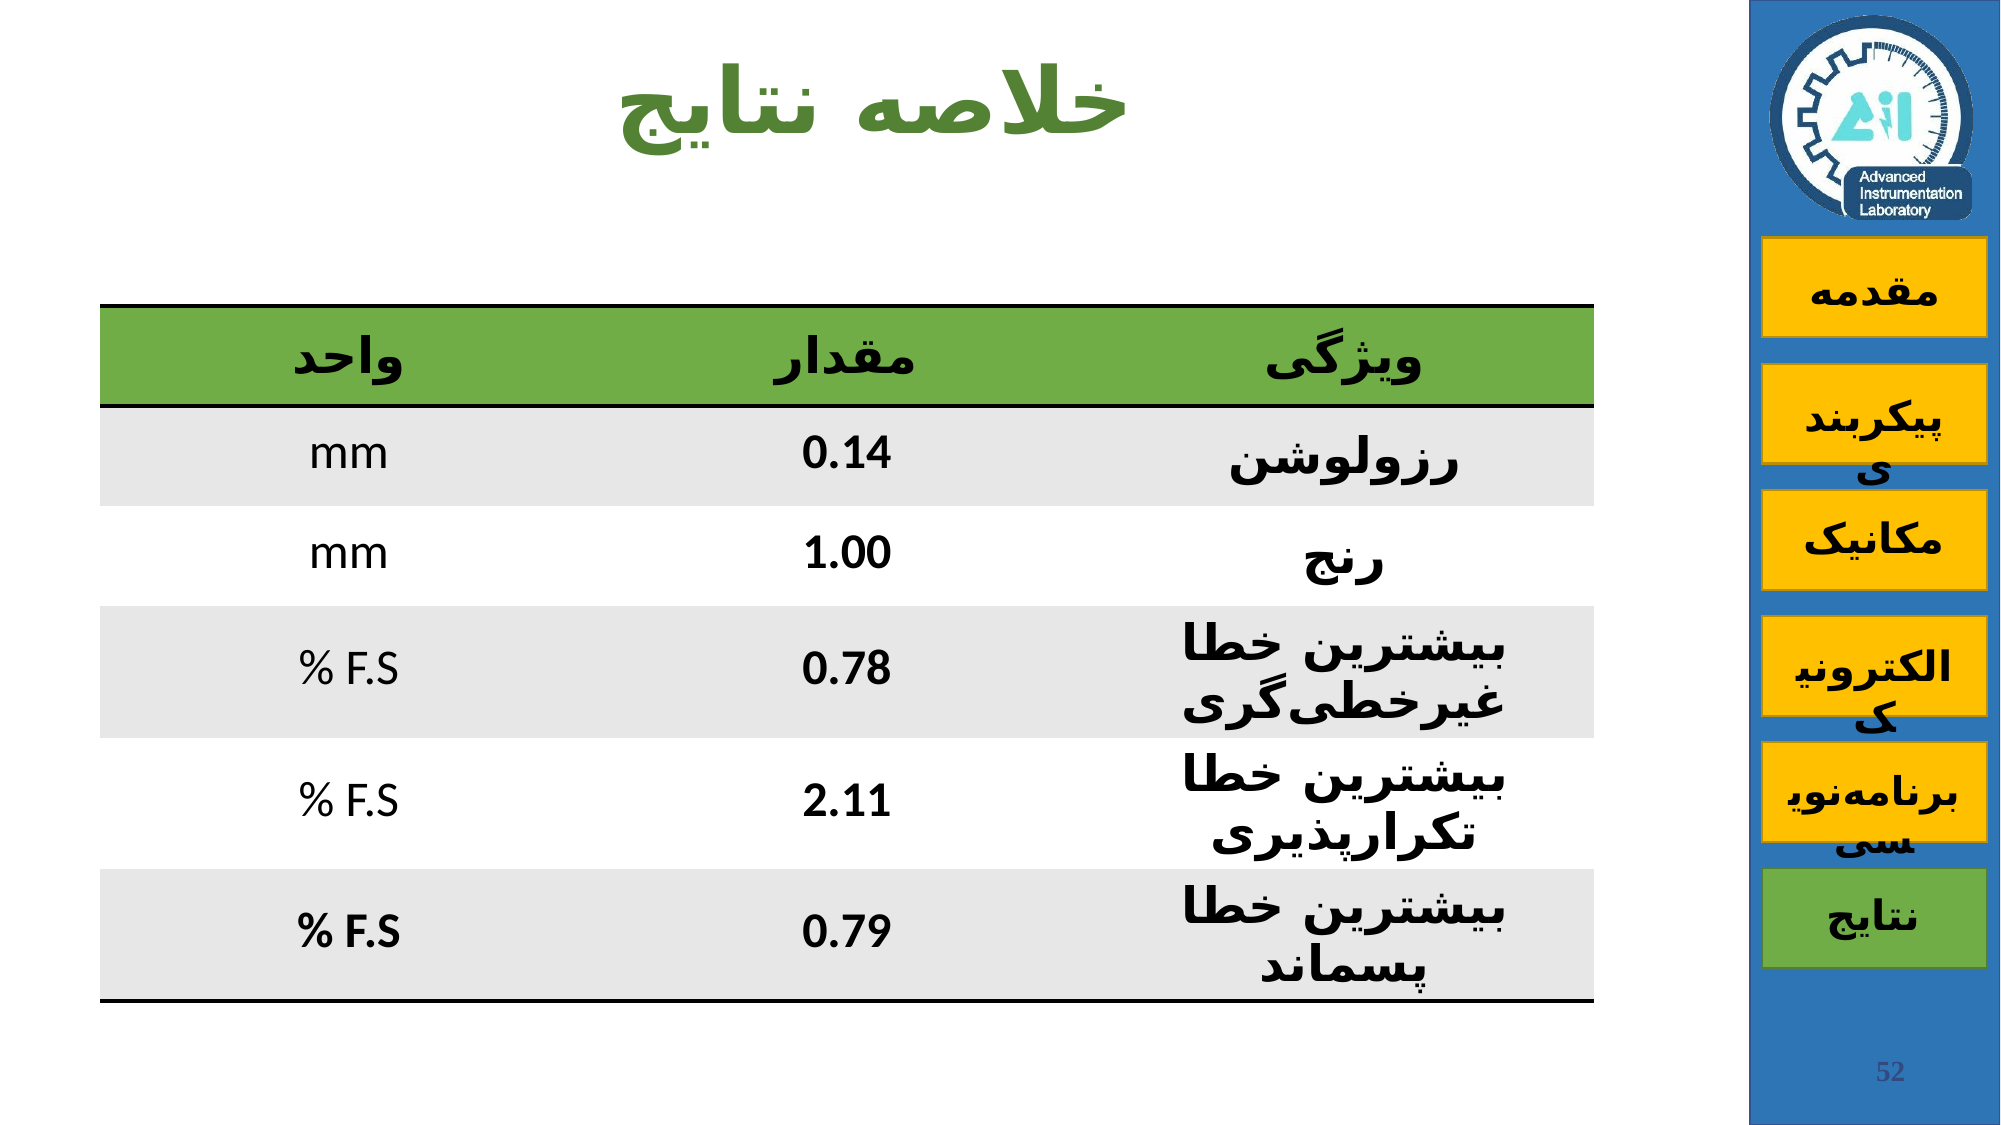

# خلاصه نتایج
| واحد | مقدار | ویژگی |
| --- | --- | --- |
| mm | 0.14 | رزولوشن |
| mm | 1.00 | رنج |
| % F.S | 0.78 | بیشترین خطا غیرخطی‌گری |
| % F.S | 2.11 | بیشترین خطا تکرار‌پذیری |
| % F.S | 0.79 | بیشترین خطا پسماند |
52